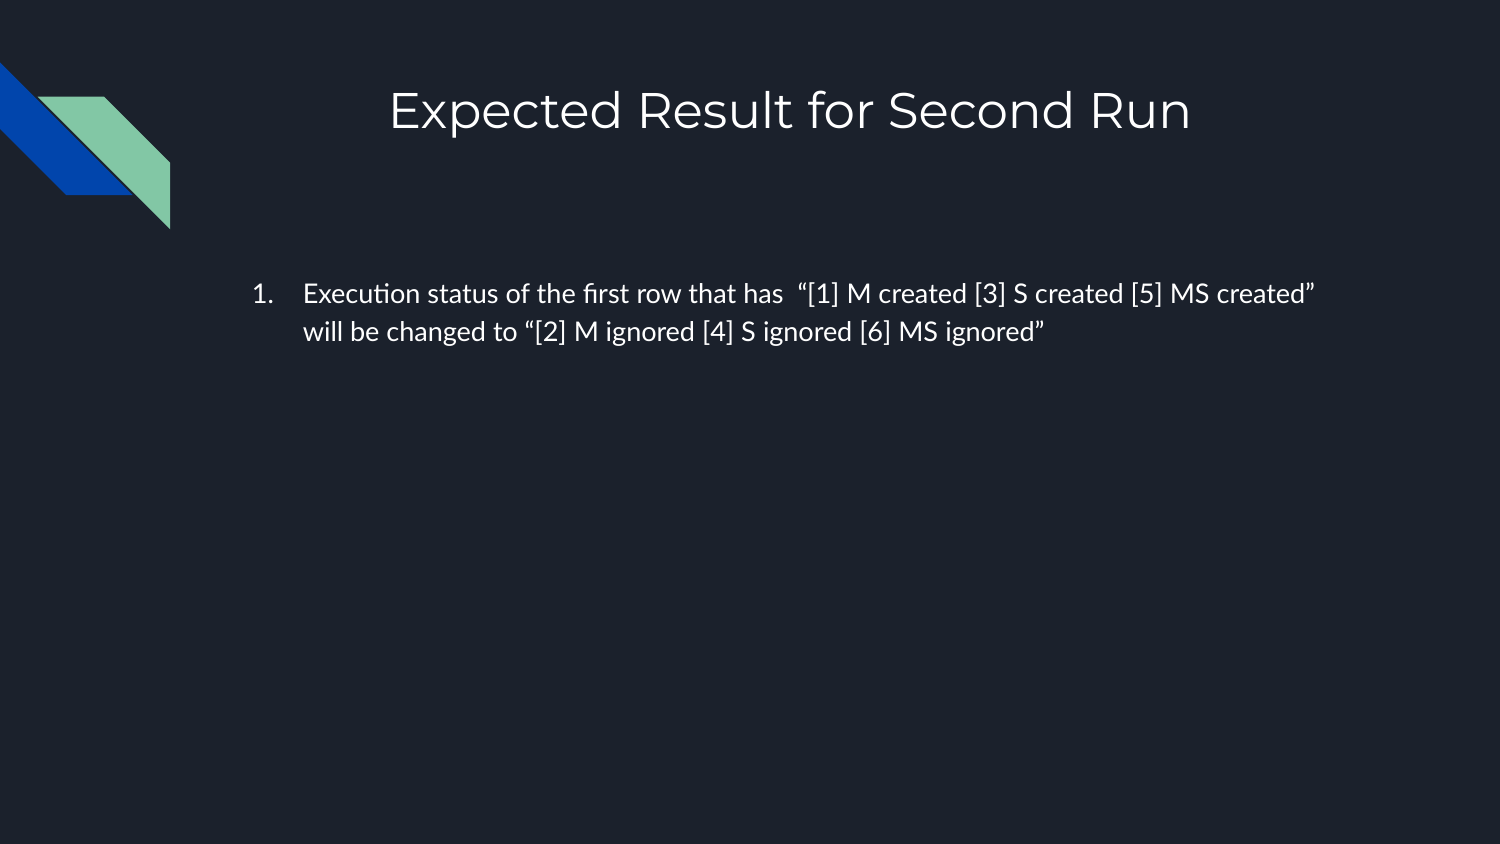

# Expected Result for Second Run
Execution status of the first row that has  “[1] M created [3] S created [5] MS created” will be changed to “[2] M ignored [4] S ignored [6] MS ignored”